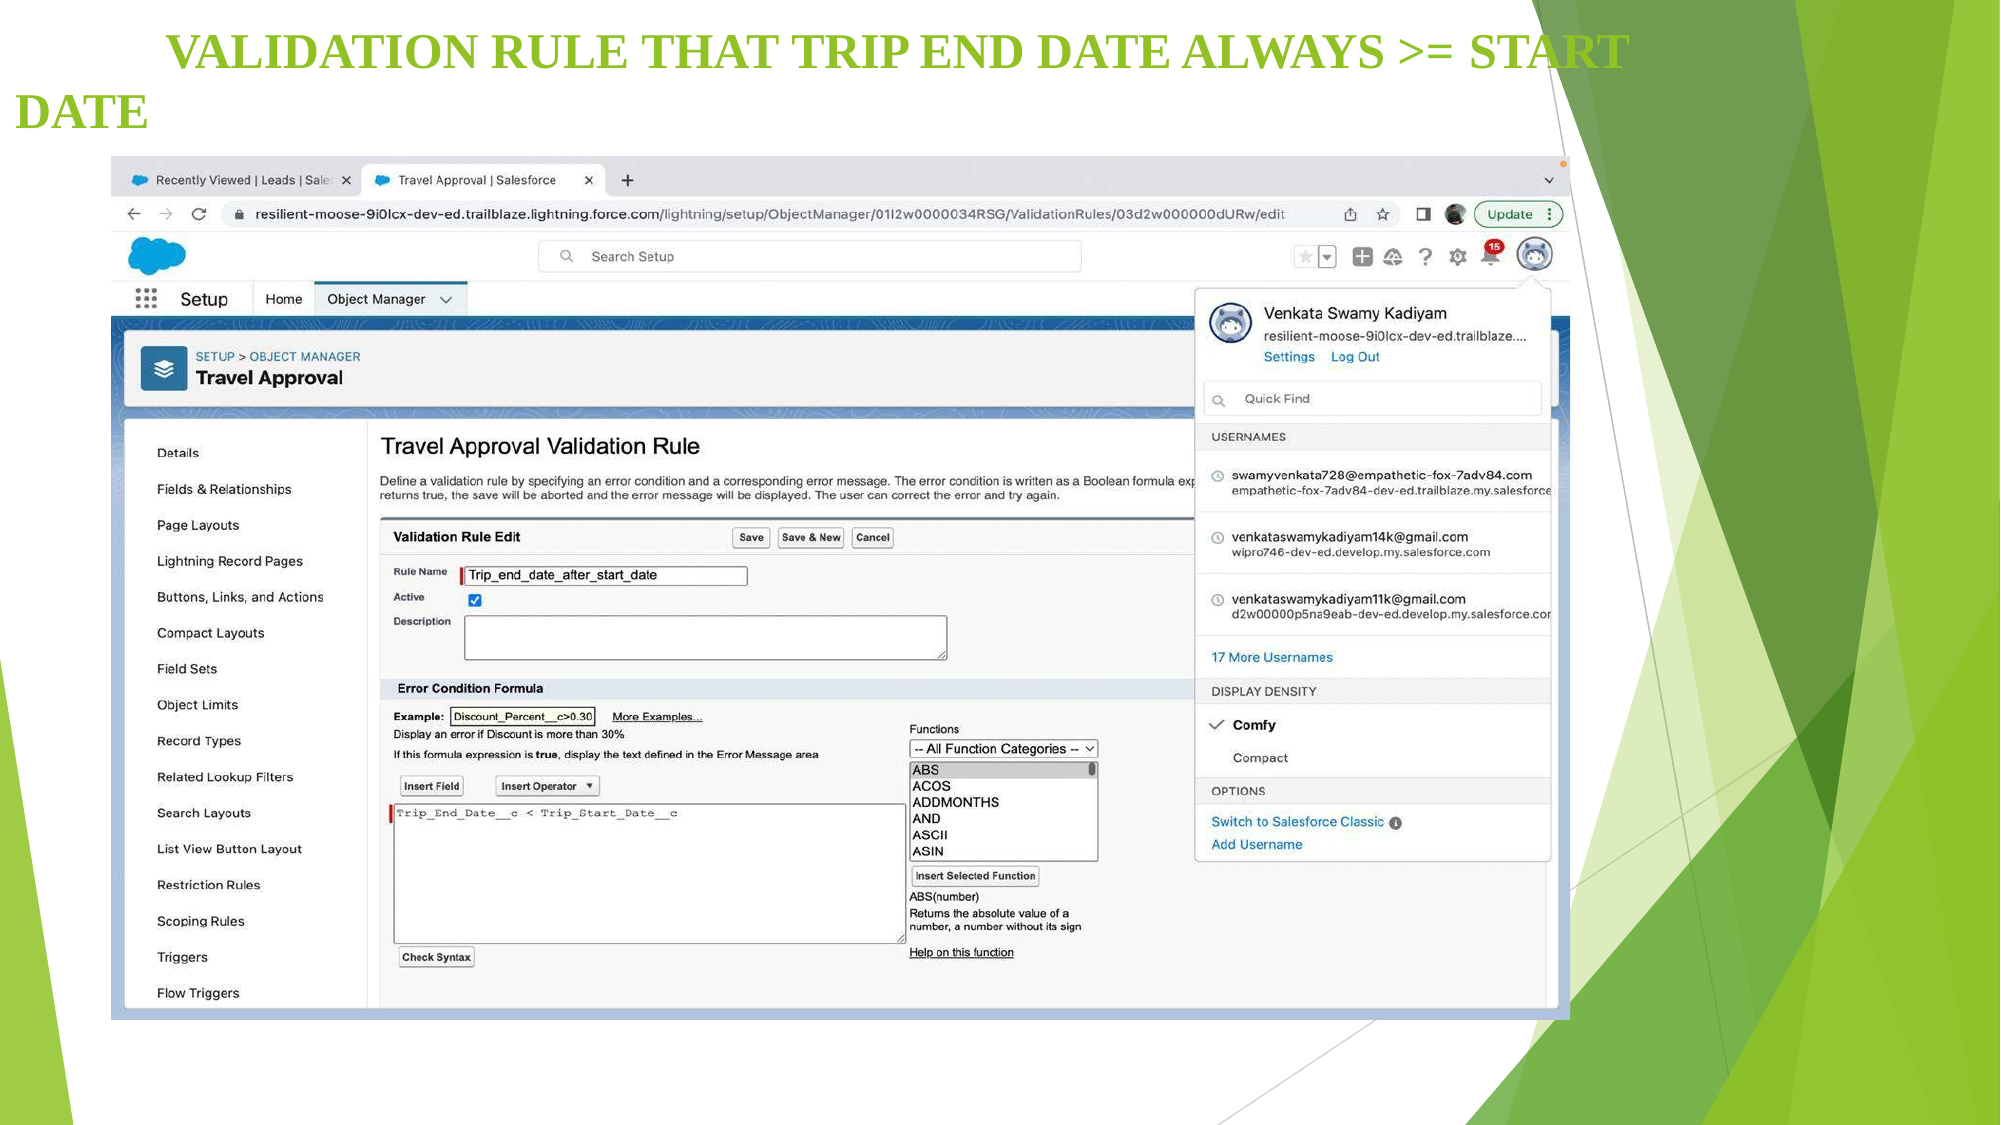

# VALIDATION RULE THAT TRIP END DATE ALWAYS >= START
DATE